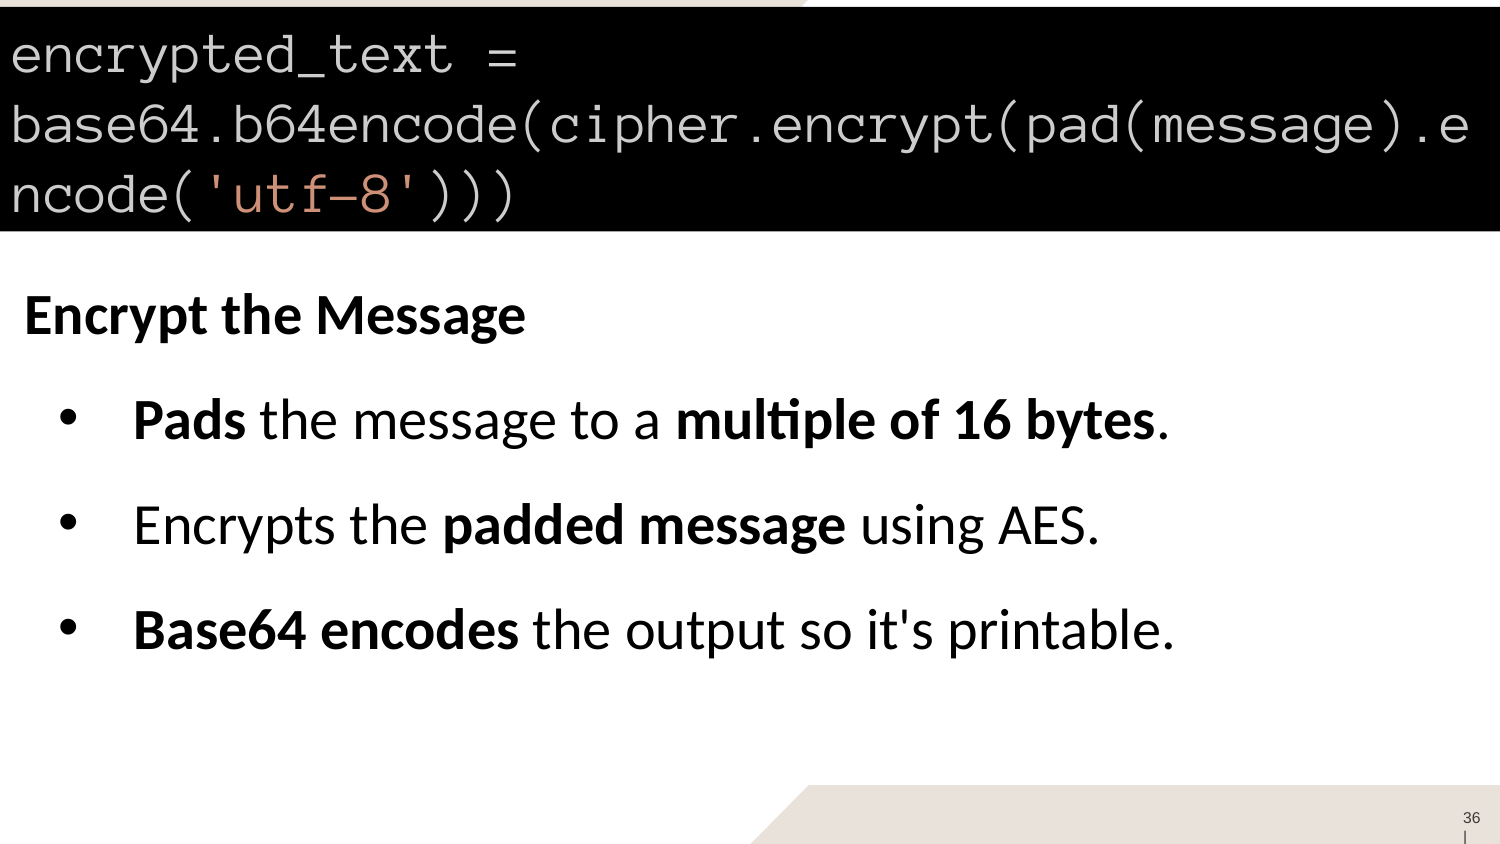

encrypted_text = base64.b64encode(cipher.encrypt(pad(message).encode('utf-8')))
Encrypt the Message
Pads the message to a multiple of 16 bytes.
Encrypts the padded message using AES.
Base64 encodes the output so it's printable.
36 |